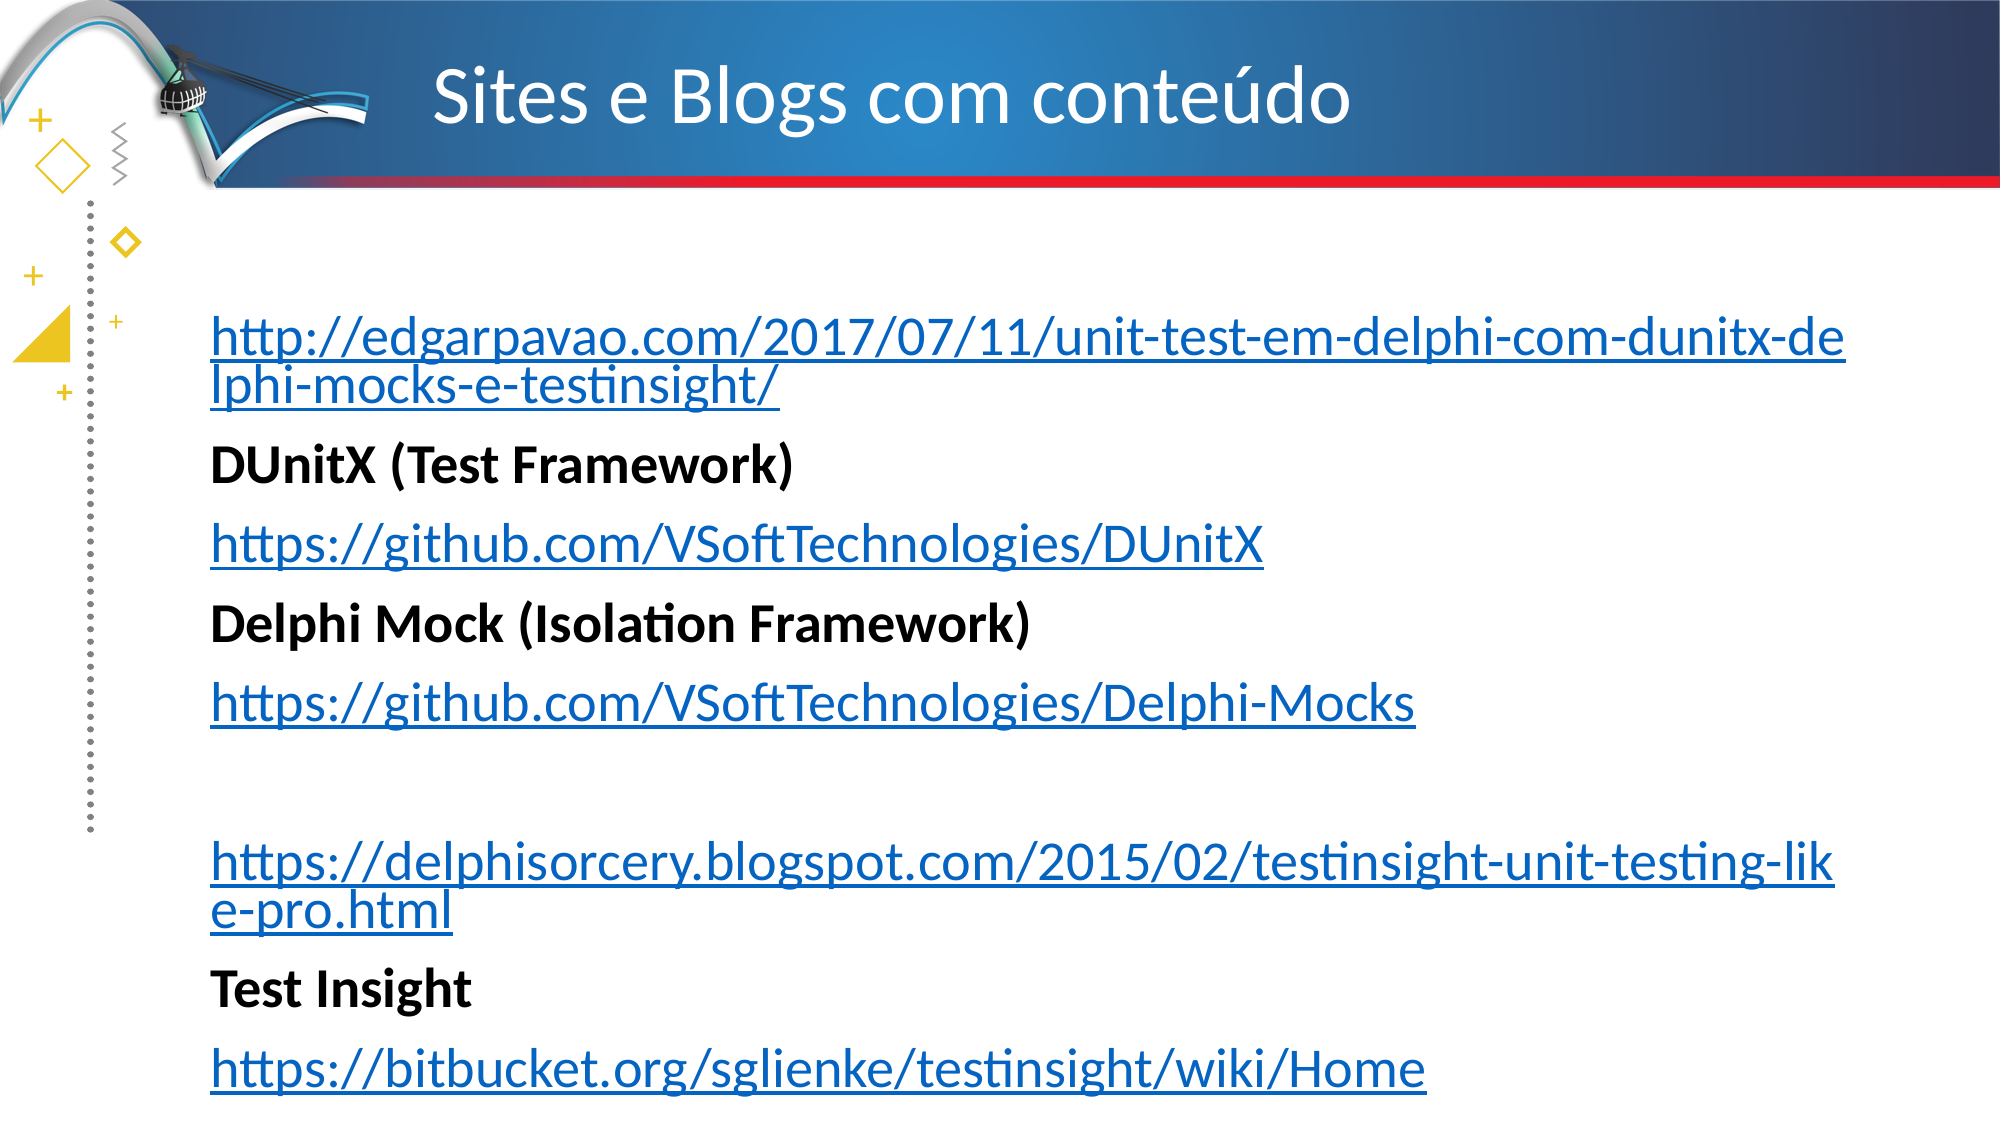

# Sites e Blogs com conteúdo
http://edgarpavao.com/2017/07/11/unit-test-em-delphi-com-dunitx-delphi-mocks-e-testinsight/
DUnitX (Test Framework)
https://github.com/VSoftTechnologies/DUnitX
Delphi Mock (Isolation Framework)
https://github.com/VSoftTechnologies/Delphi-Mocks

https://delphisorcery.blogspot.com/2015/02/testinsight-unit-testing-like-pro.html
Test Insight
https://bitbucket.org/sglienke/testinsight/wiki/Home